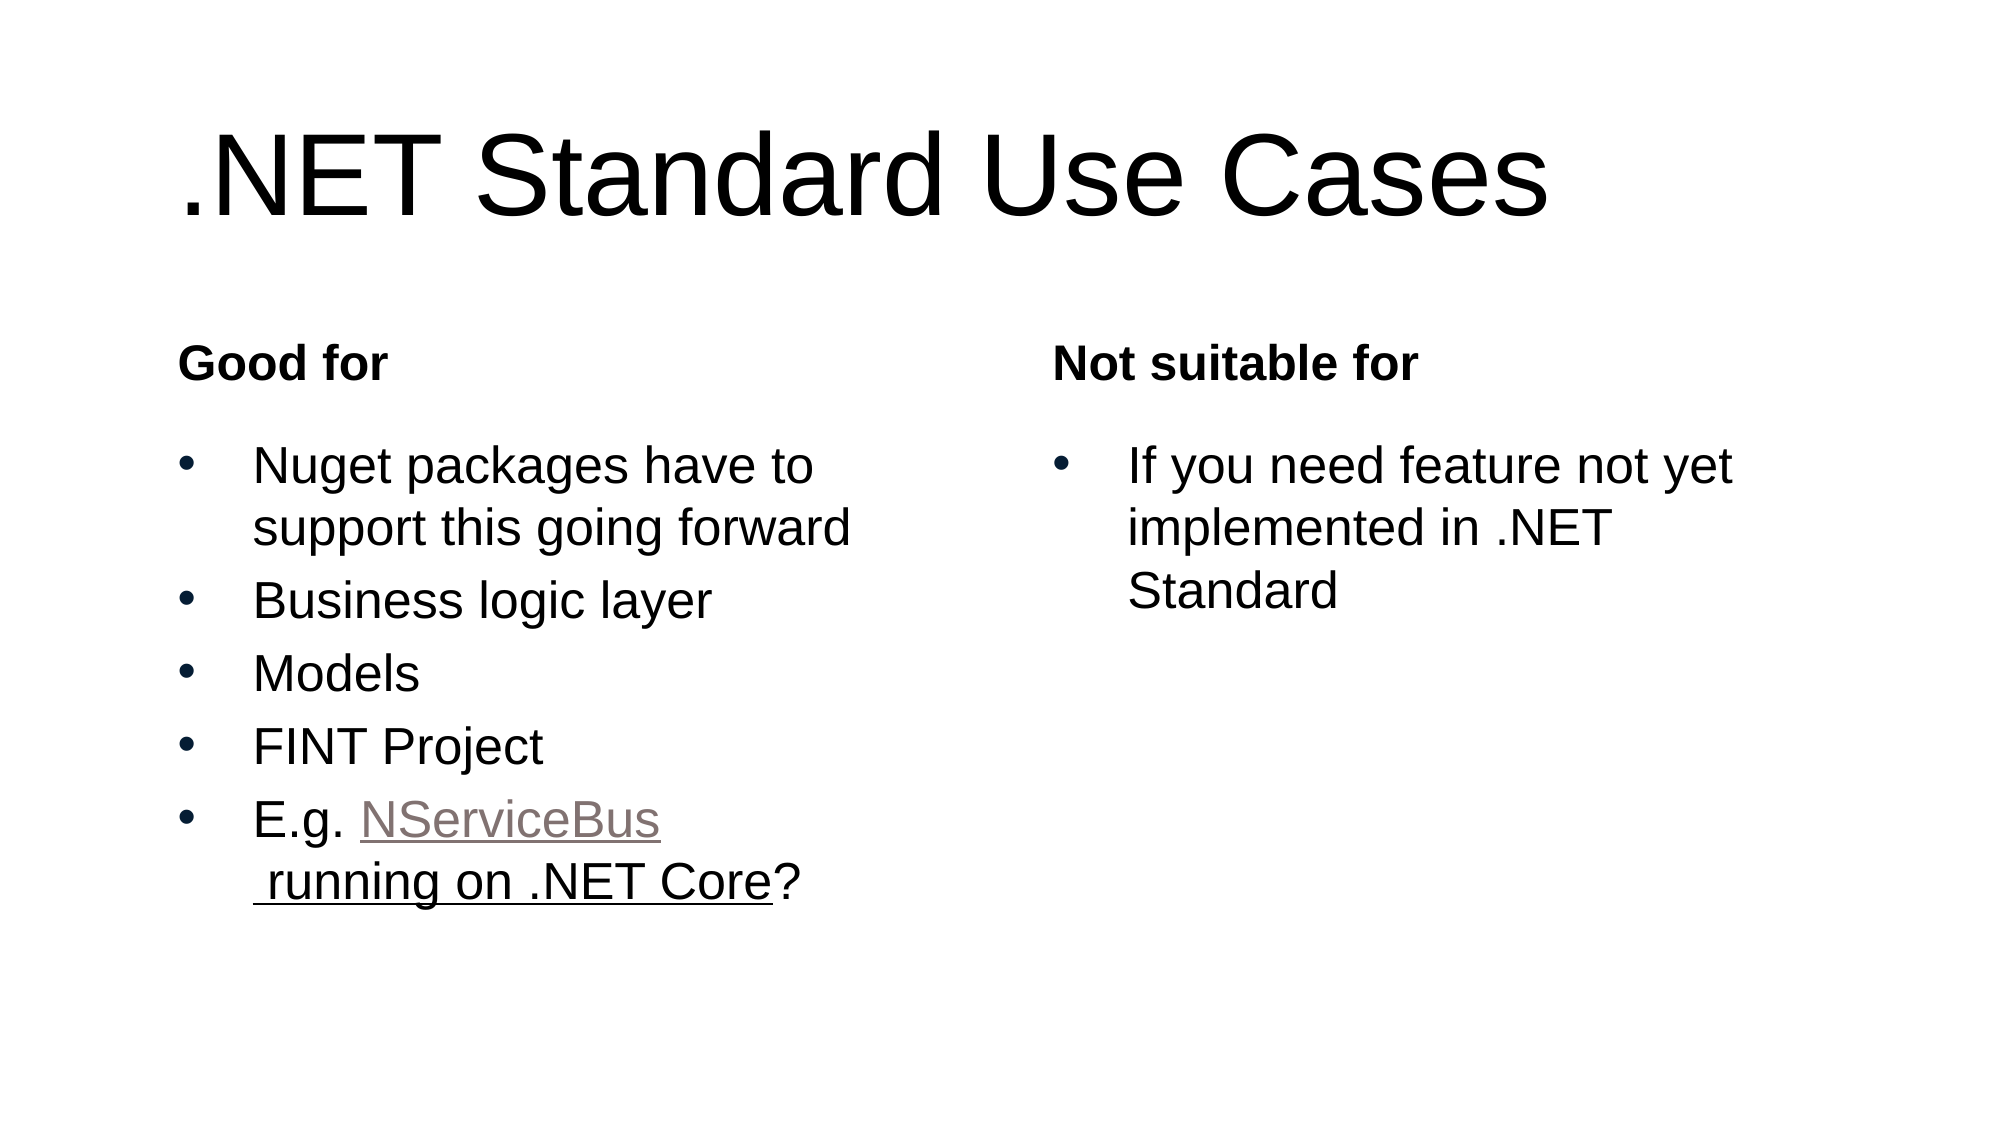

# .NET Standard Use Cases
Good for
Not suitable for
Nuget packages have to support this going forward
Business logic layer
Models
FINT Project
E.g. NServiceBus running on .NET Core?
If you need feature not yet implemented in .NET Standard